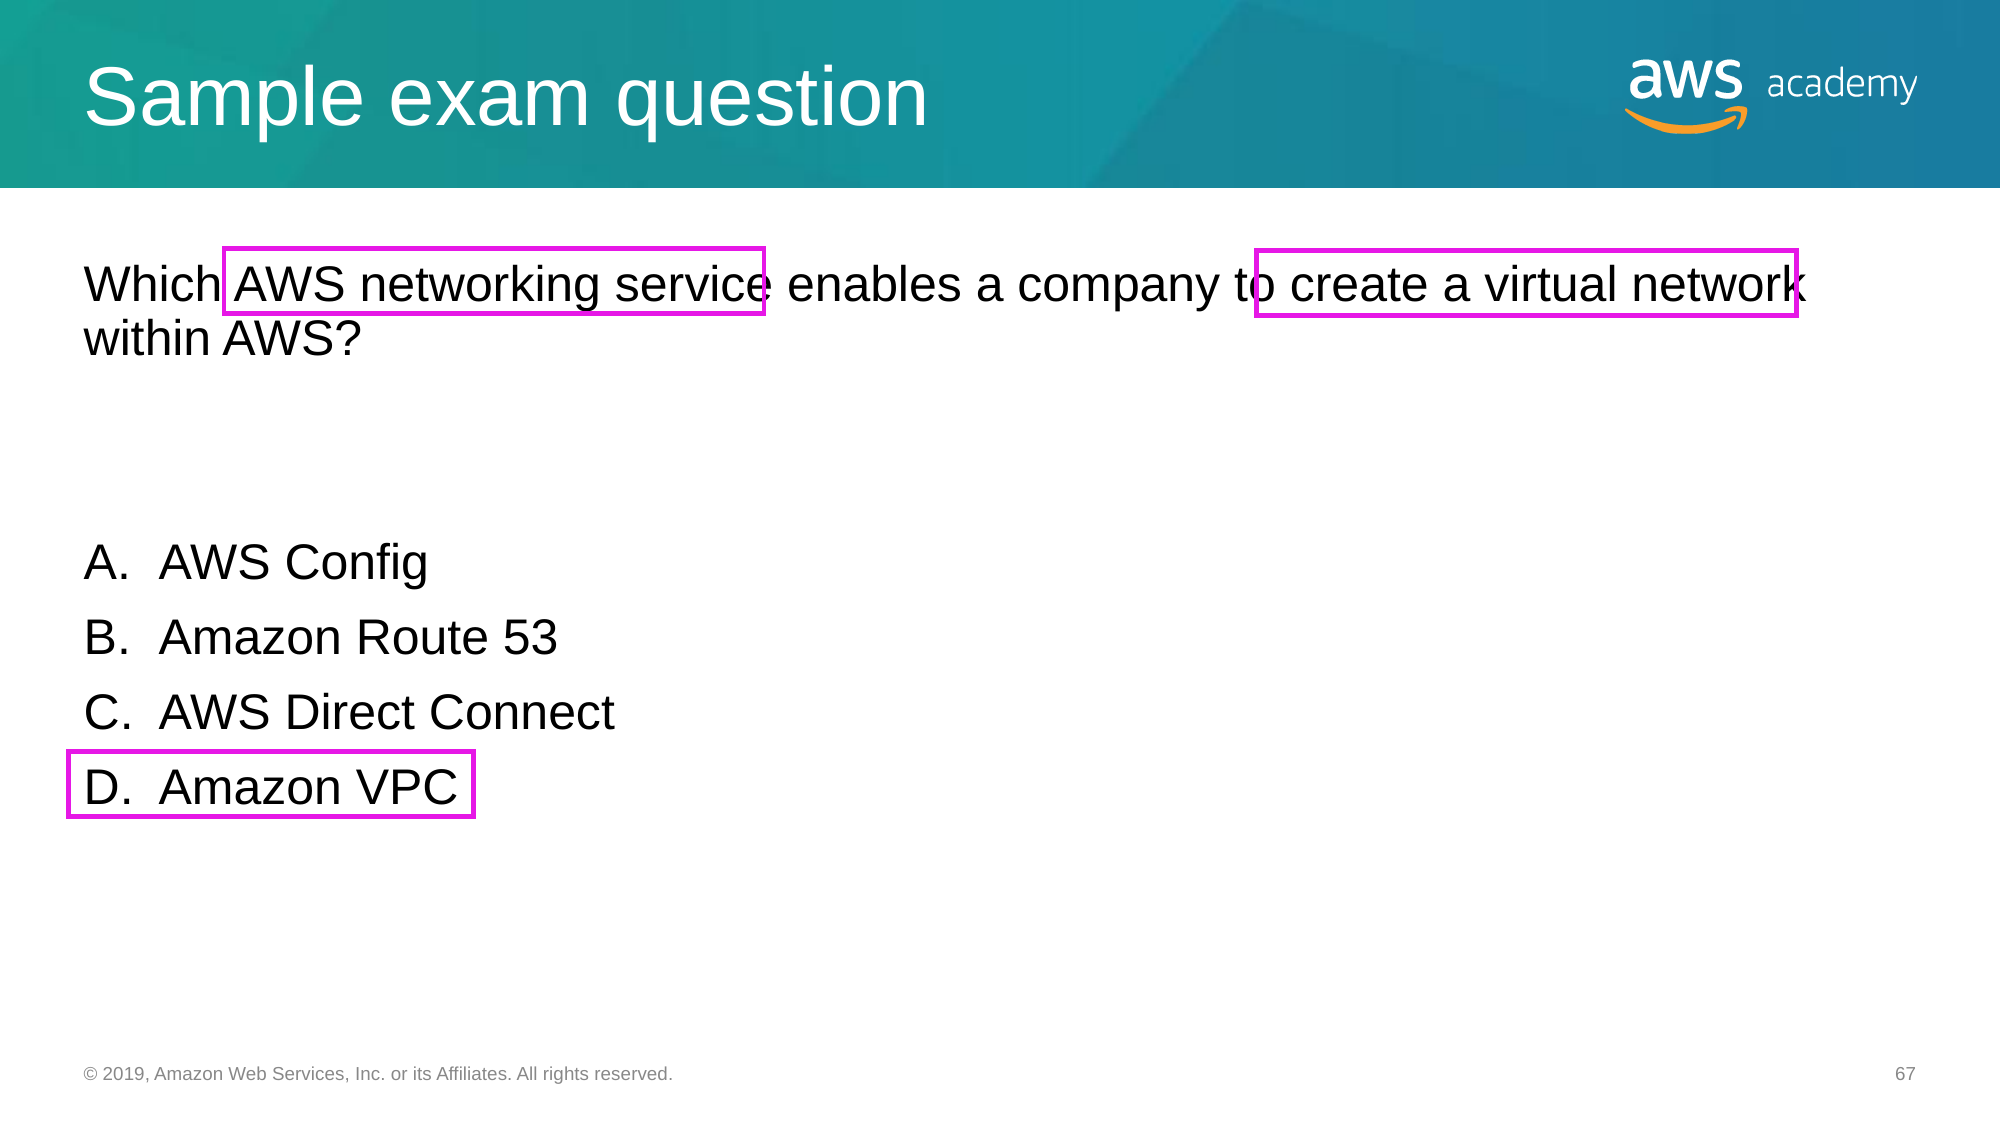

# Sample exam question

Which AWS networking service enables a company to create a virtual network within AWS?

AWS Config
Amazon Route 53
AWS Direct Connect
Amazon VPC

© 2019, Amazon Web Services, Inc. or its Affiliates. All rights reserved.
67